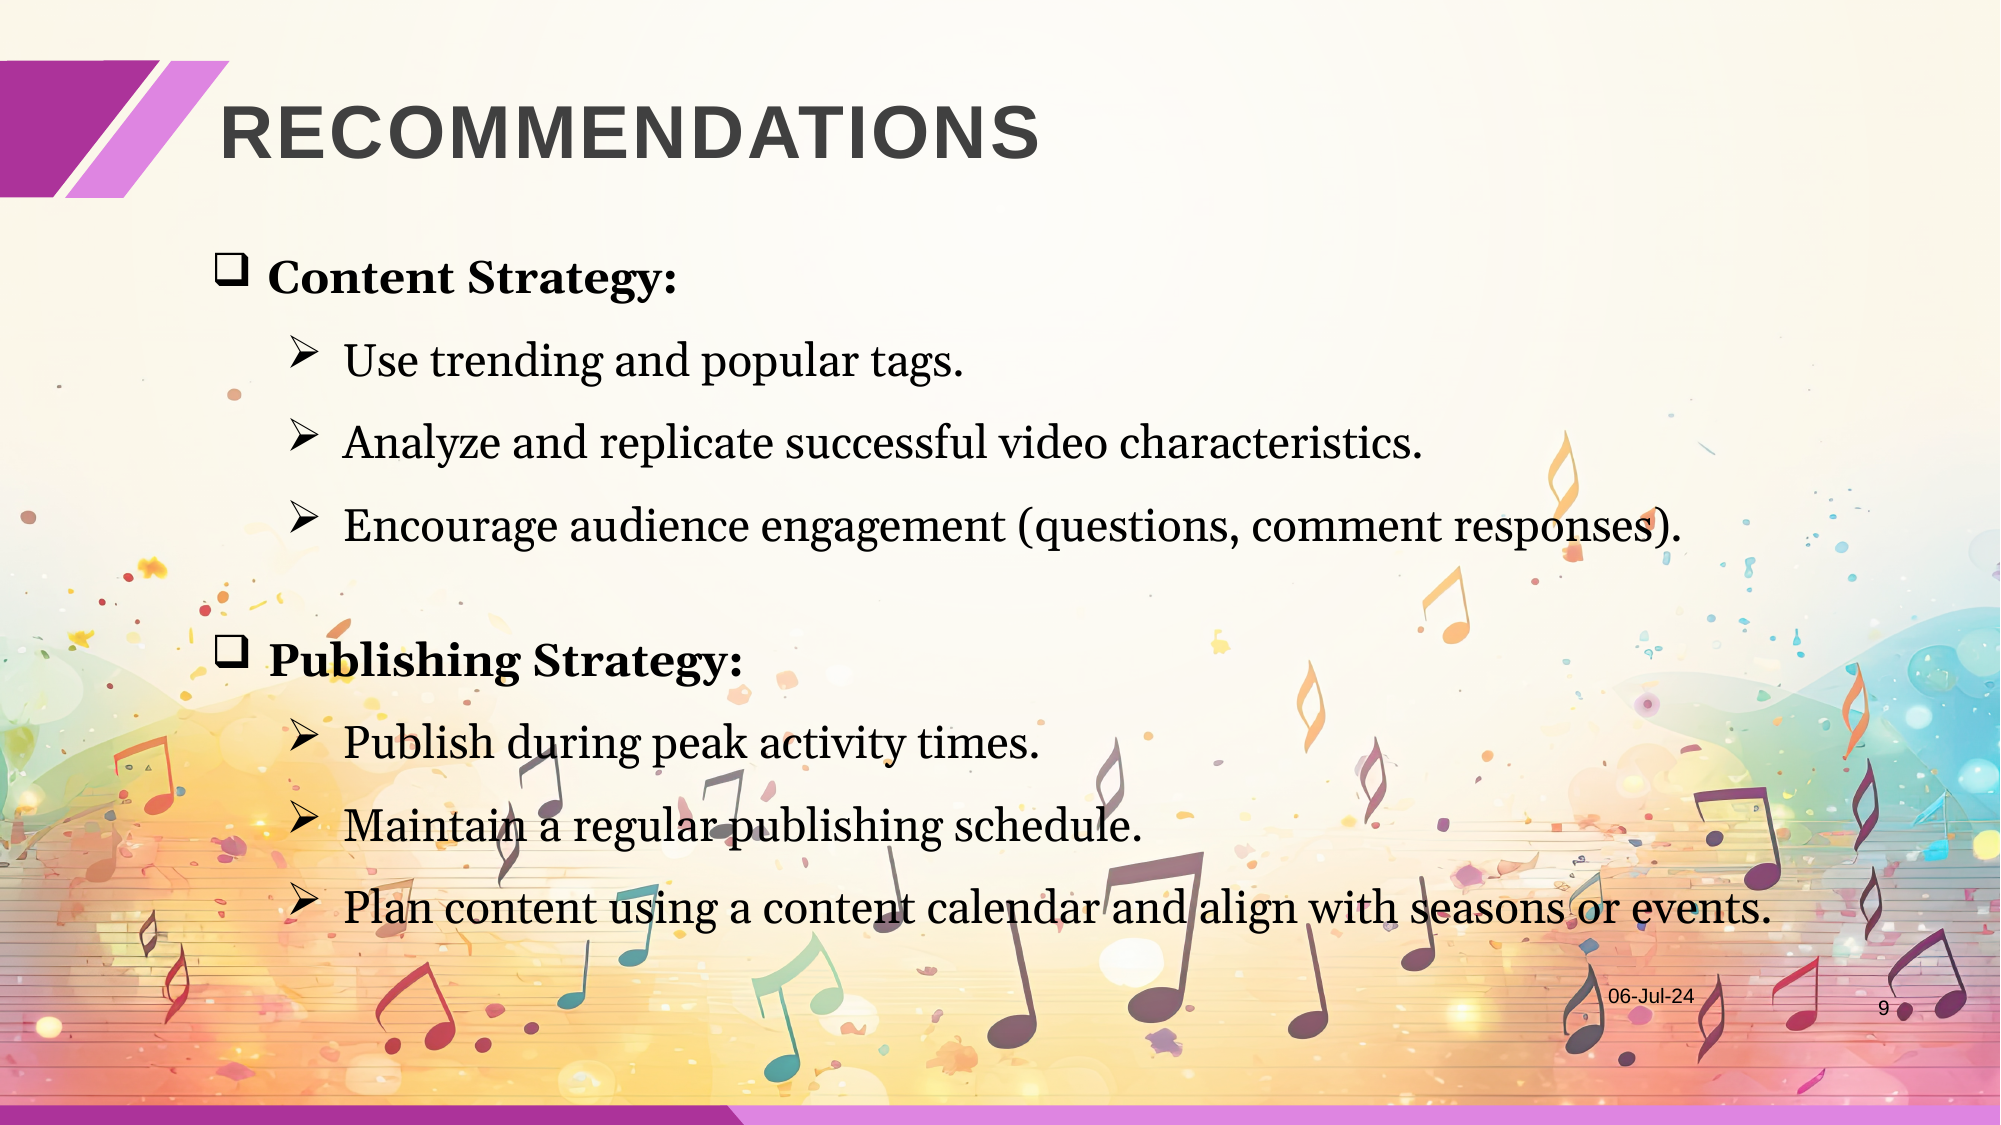

RECOMMENDATIONS
Content Strategy:
Use trending and popular tags.
Analyze and replicate successful video characteristics.
Encourage audience engagement (questions, comment responses).

Publishing Strategy:
Publish during peak activity times.
Maintain a regular publishing schedule.
Plan content using a content calendar and align with seasons or events.
06-Jul-24
9